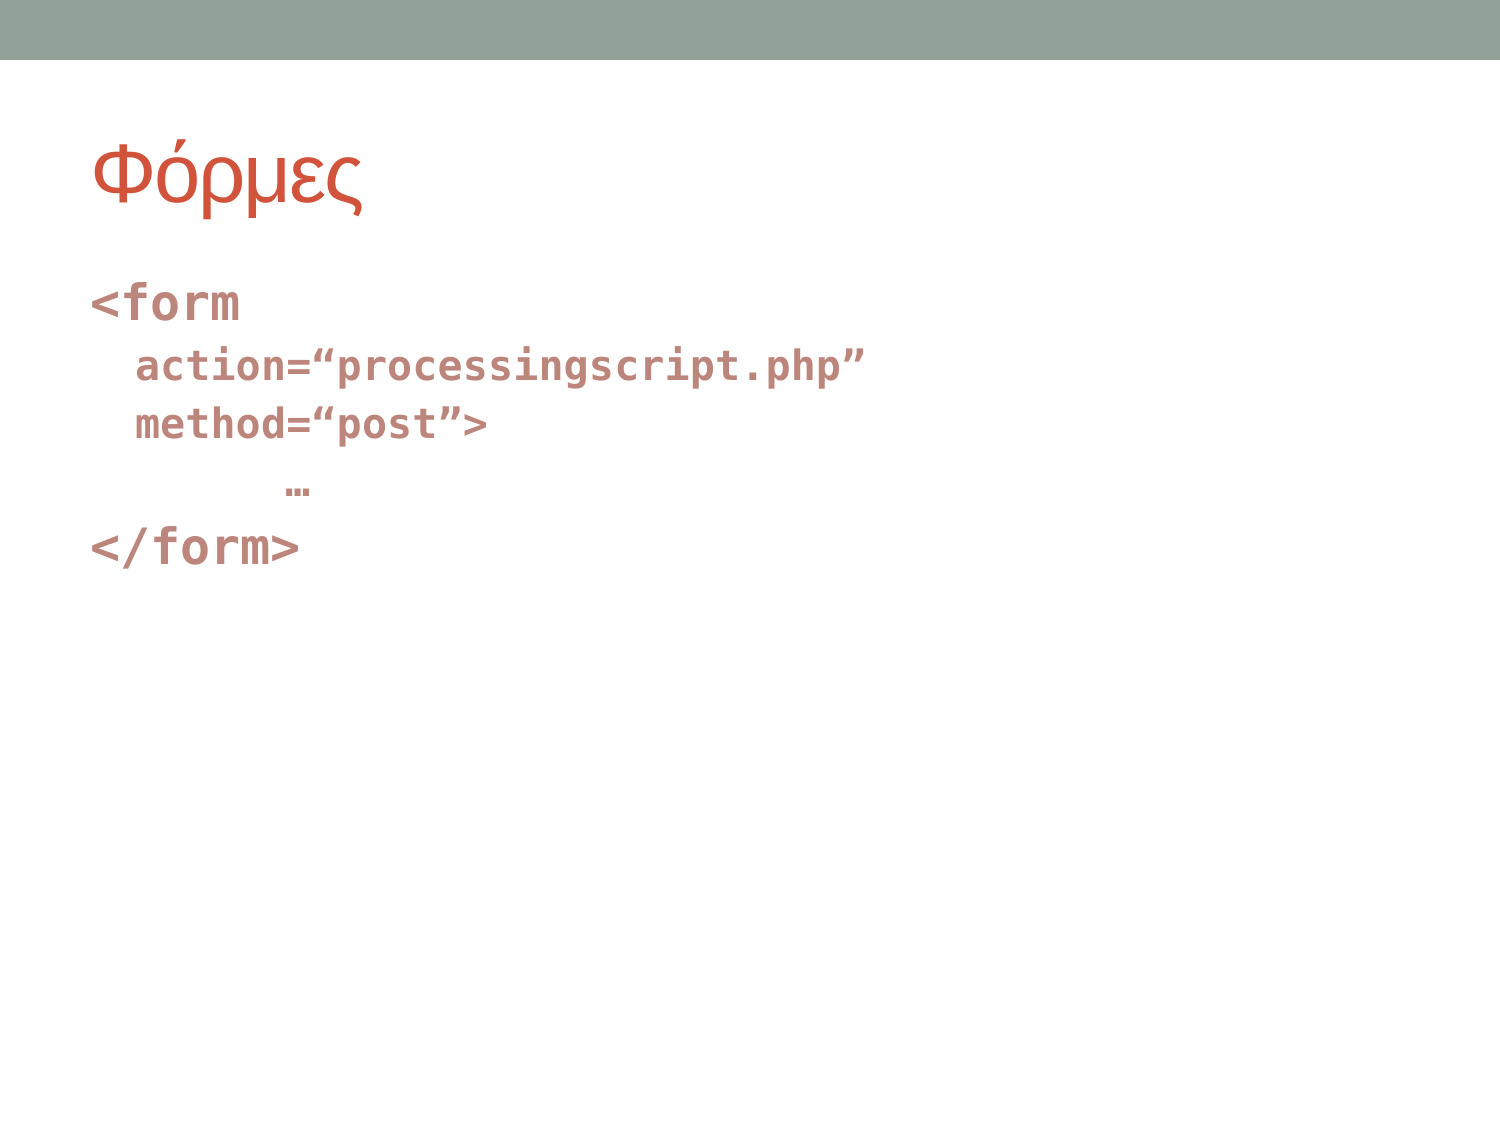

# Φόρμες
<form
action=“processingscript.php”
method=“post”>
	…
</form>